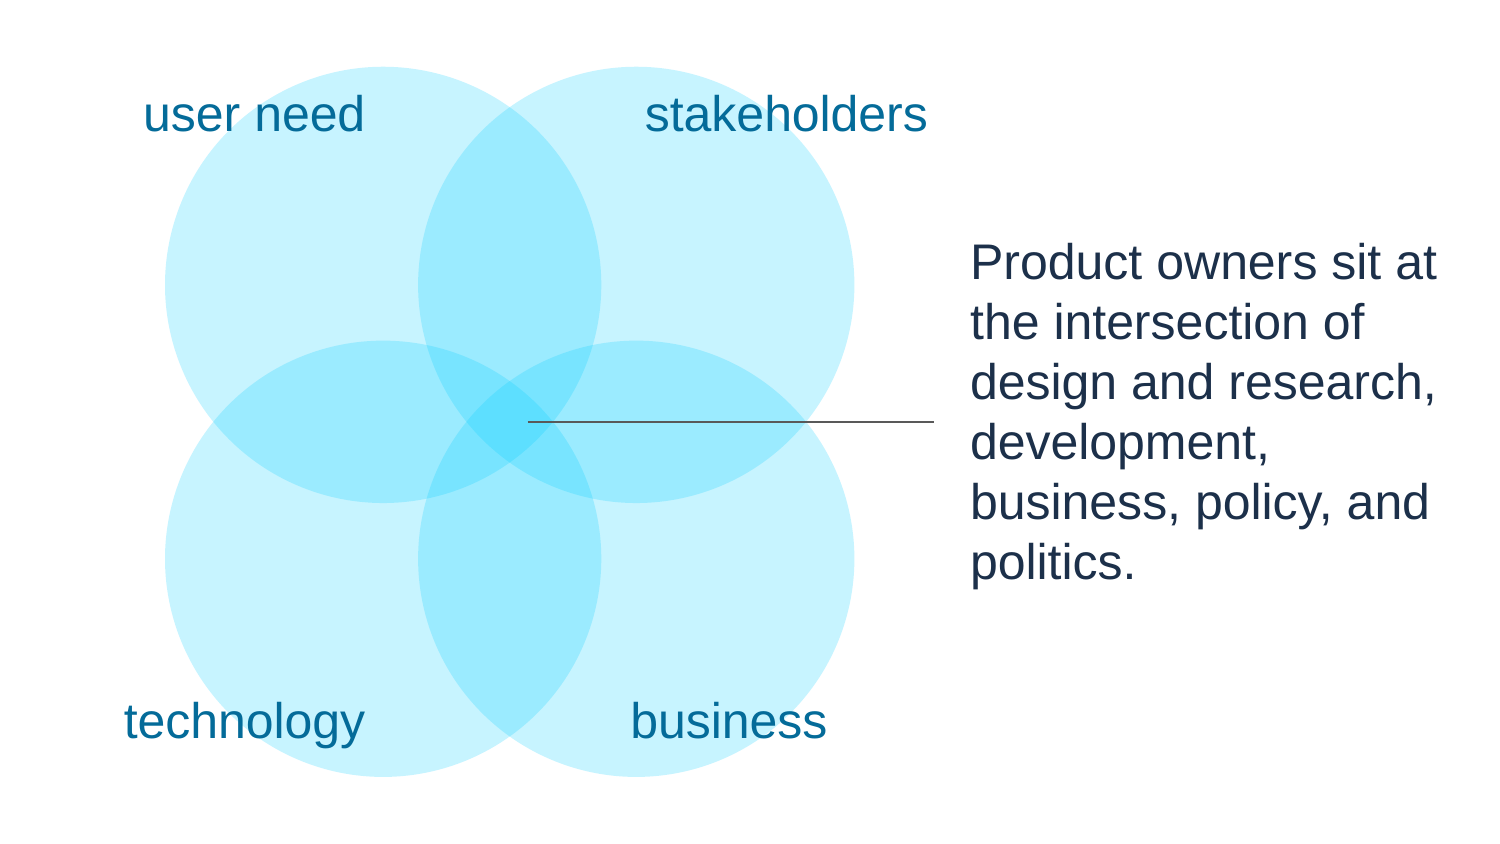

user need

stakeholders
# Product owners sit at the intersection of design and research, development, business, policy, and politics.

technology
business